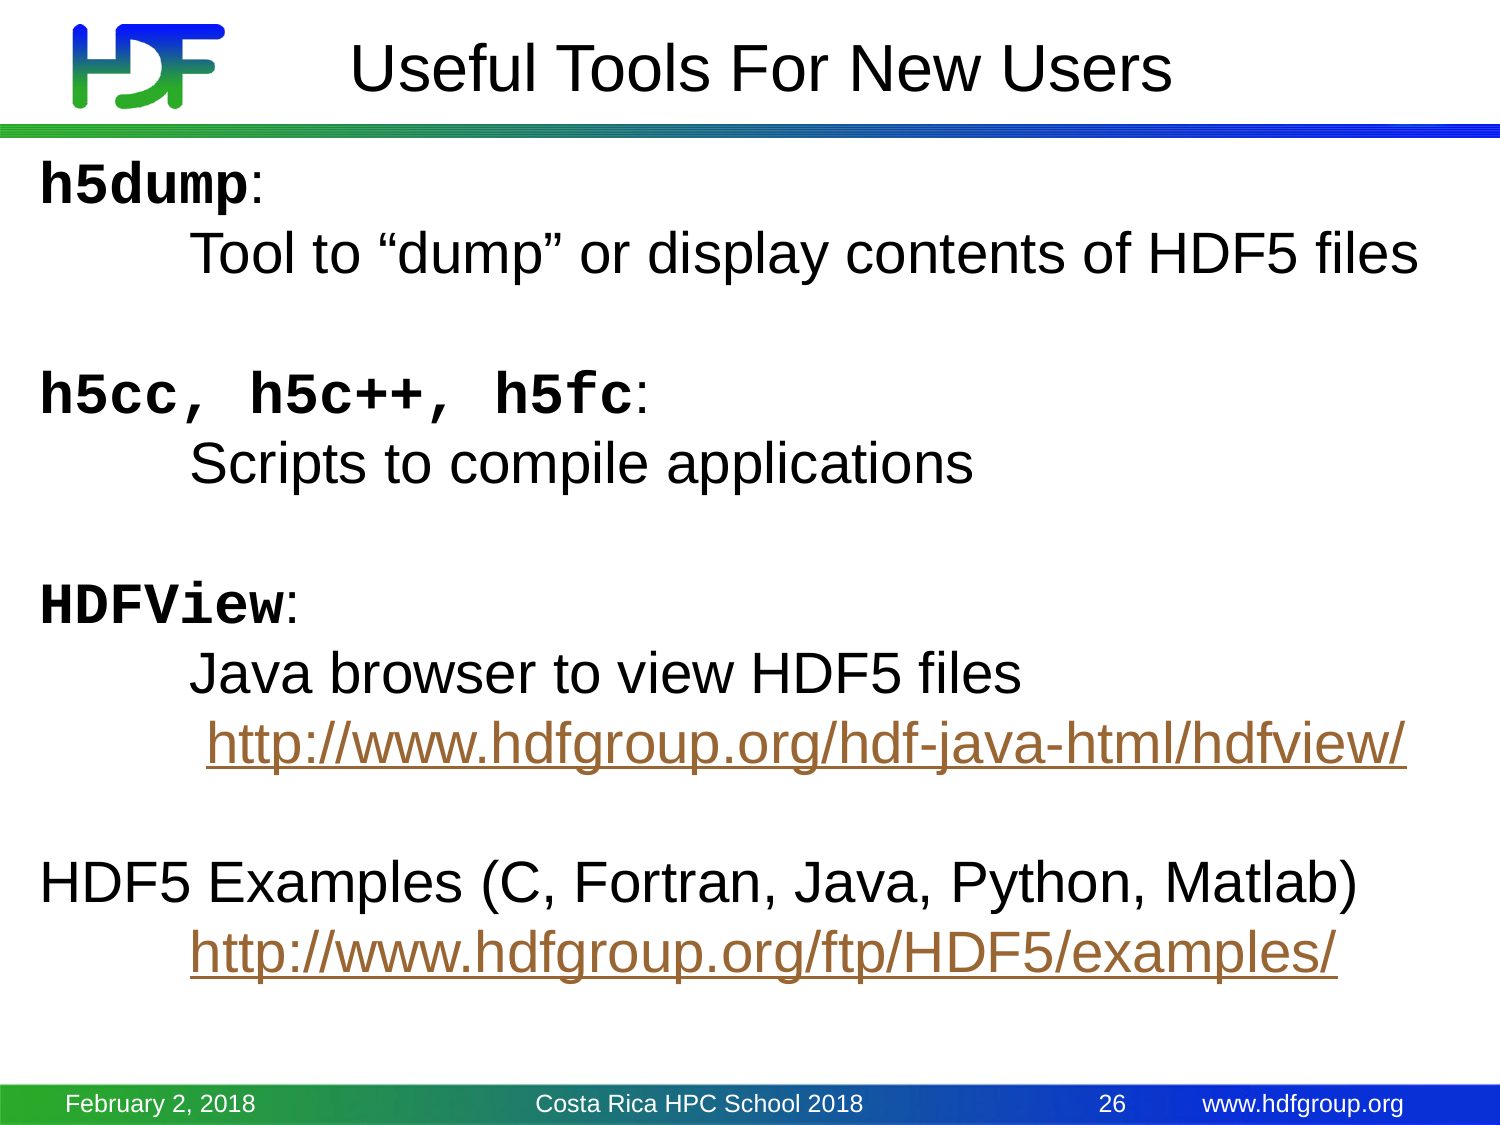

# Useful Tools For New Users
h5dump:
	Tool to “dump” or display contents of HDF5 files

h5cc, h5c++, h5fc:
	Scripts to compile applications

HDFView:
 	Java browser to view HDF5 files
  	 http://www.hdfgroup.org/hdf-java-html/hdfview/

HDF5 Examples (C, Fortran, Java, Python, Matlab)
	http://www.hdfgroup.org/ftp/HDF5/examples/

February 2, 2018
Costa Rica HPC School 2018
26